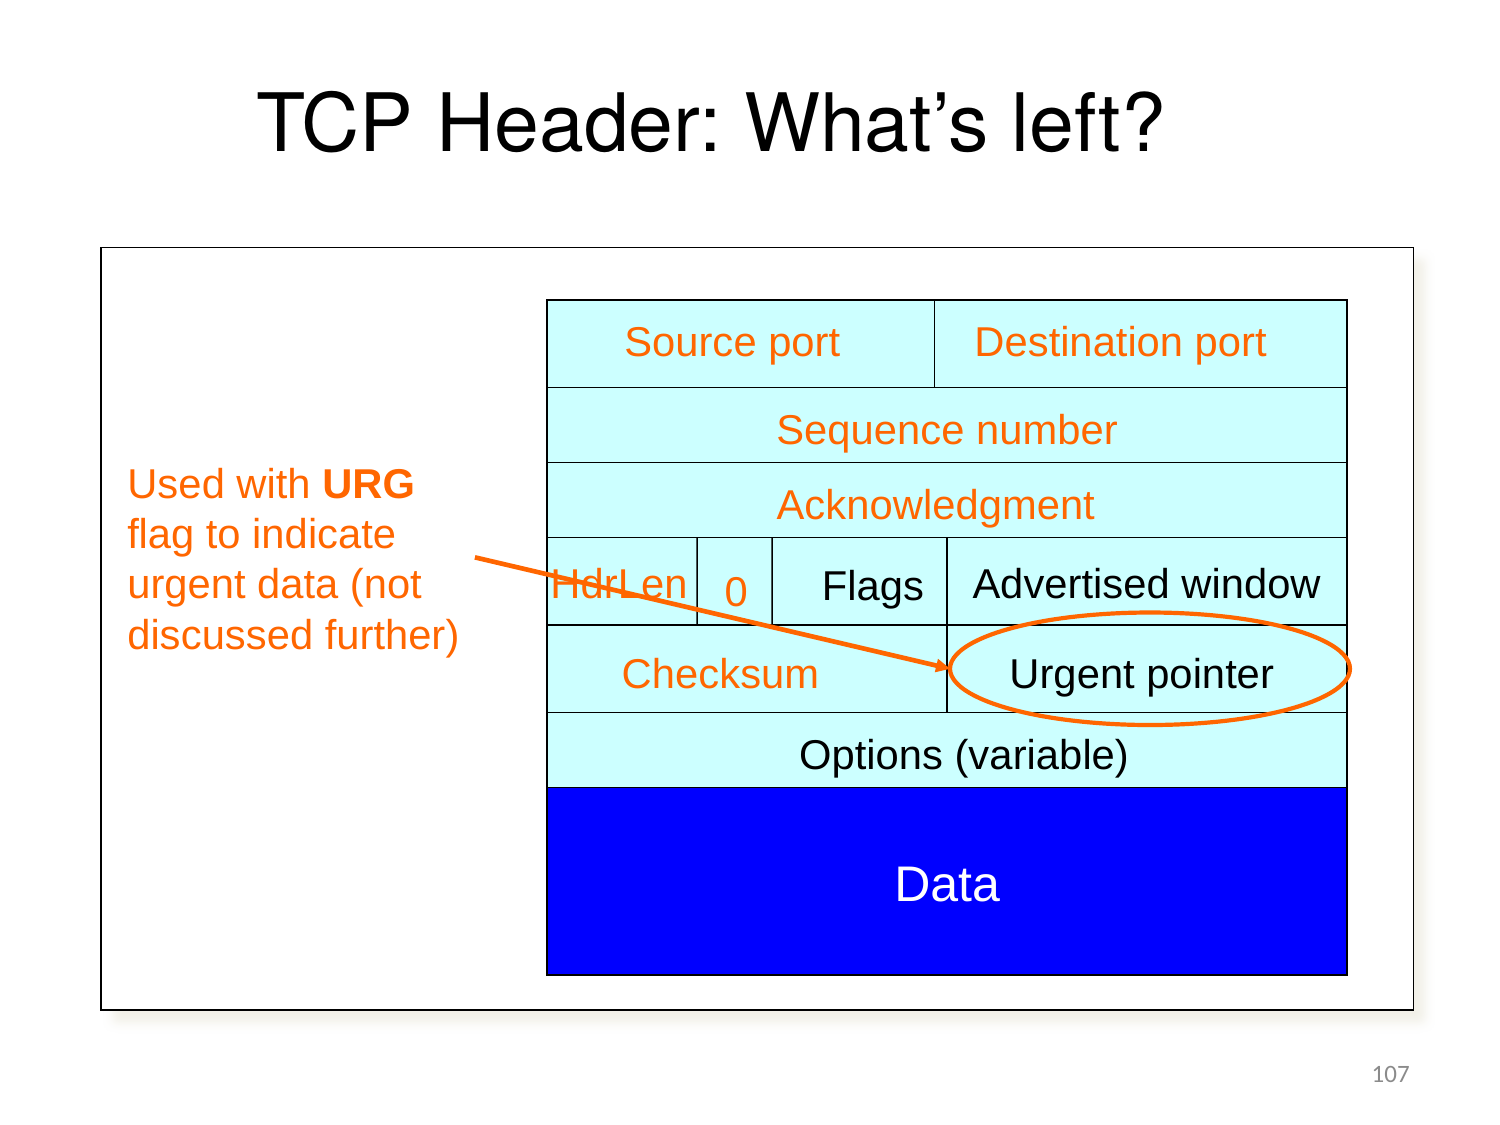

# TCP Header: What’s left?

Source port
Destination port

Sequence number
Used with URG flag to indicate urgent data (not discussed further)

Acknowledgment

Advertised window
HdrLen
Flags
0

Checksum
Urgent pointer

Options (variable)
Data
107